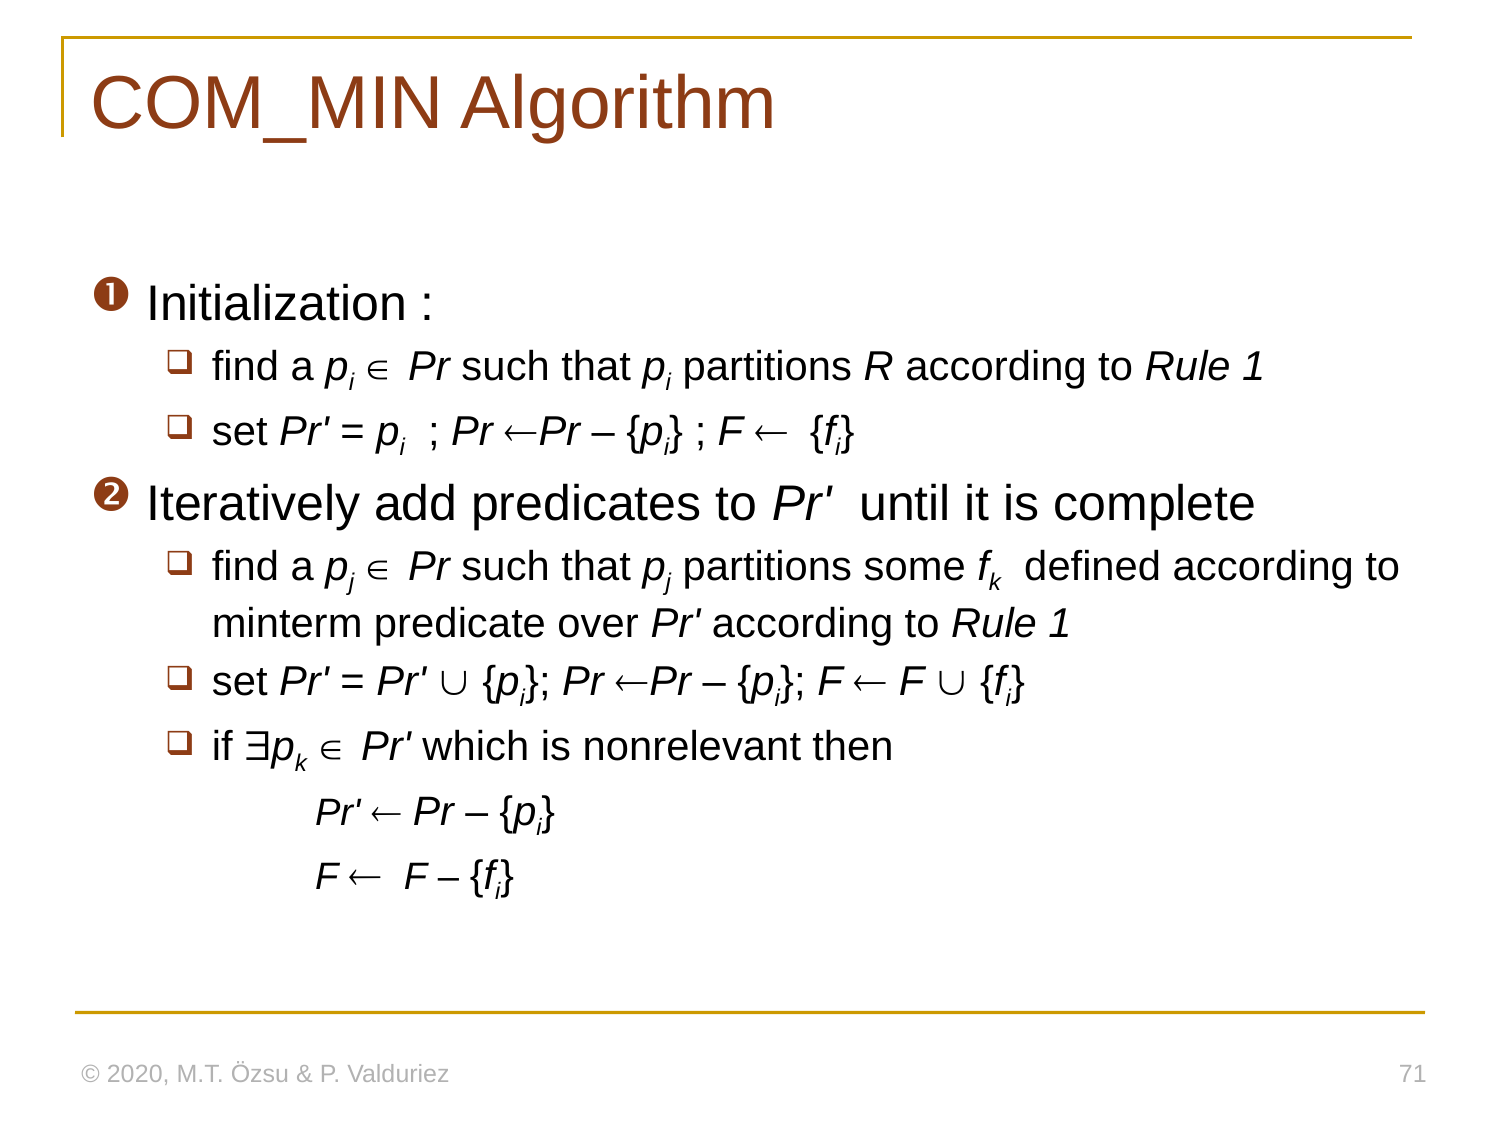

# COM_MIN Algorithm
Initialization :
find a pi ∈ Pr such that pi partitions R according to Rule 1
set Pr' = pi  ; Pr ←Pr – {pi} ; F ← {fi}
Iteratively add predicates to Pr'  until it is complete
find a pj ∈ Pr such that pj partitions some fk  defined according to minterm predicate over Pr' according to Rule 1
set Pr' = Pr' ∪ {pi}; Pr ←Pr – {pi}; F ← F ∪ {fi}
if ∃pk ∈ Pr' which is nonrelevant then
Pr' ← Pr – {pi}
F ←  F – {fi}
© 2020, M.T. Özsu & P. Valduriez
71